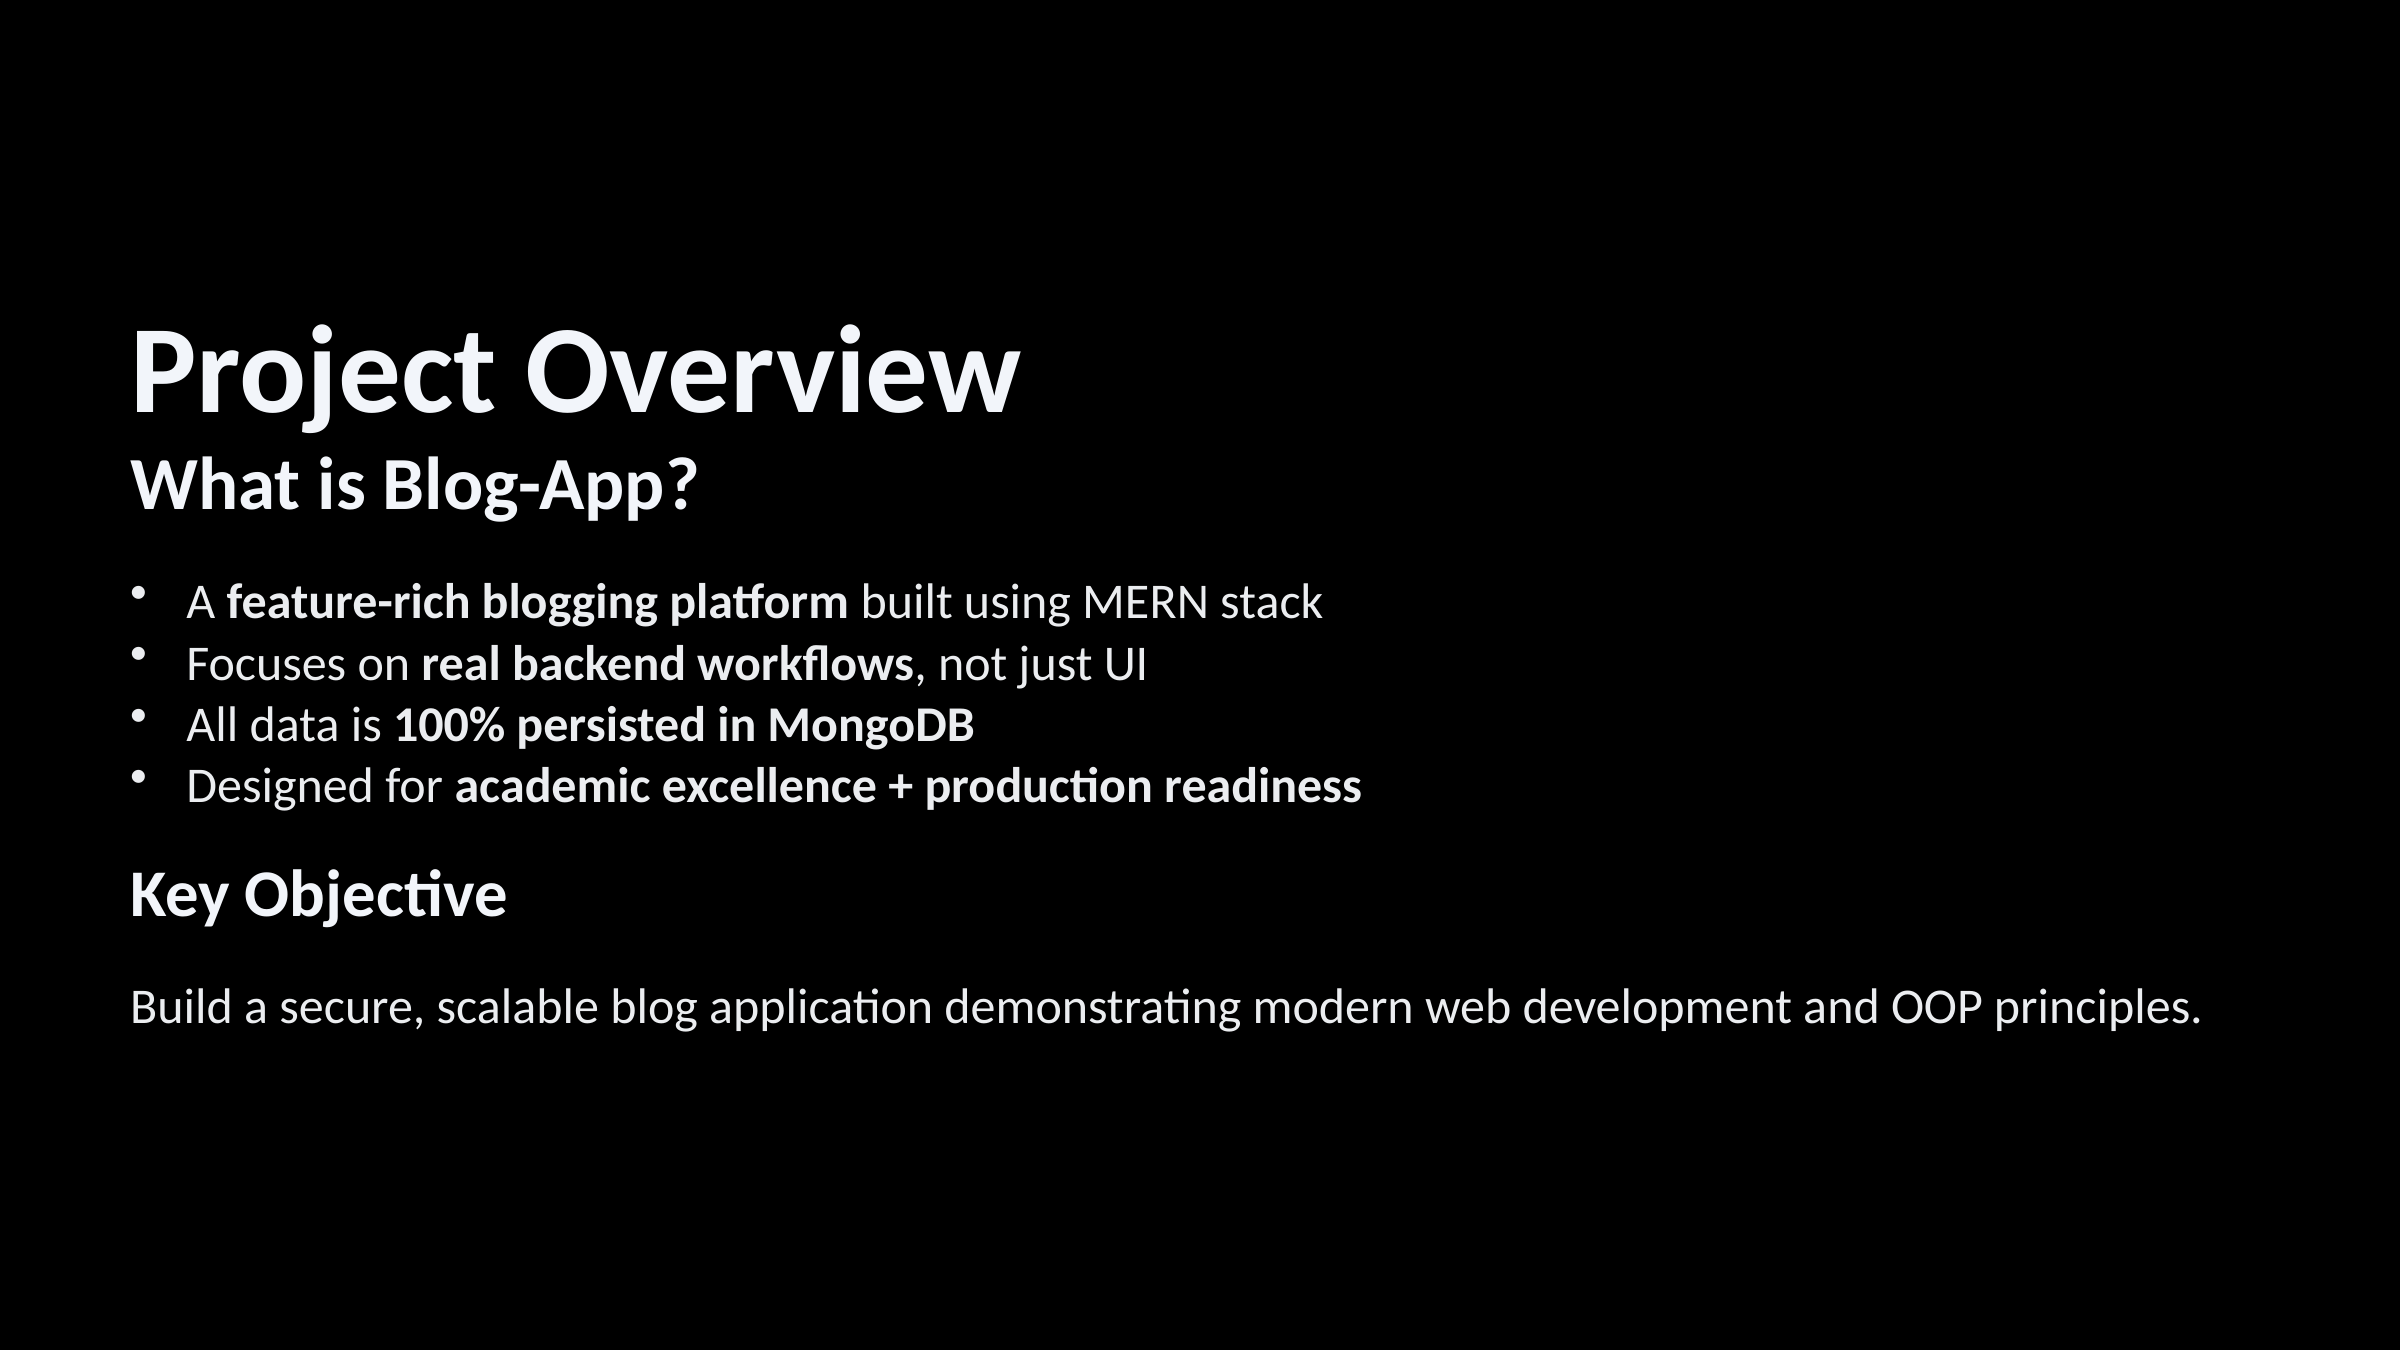

Project Overview
What is Blog-App?
A feature-rich blogging platform built using MERN stack
Focuses on real backend workflows, not just UI
All data is 100% persisted in MongoDB
Designed for academic excellence + production readiness
Key Objective
Build a secure, scalable blog application demonstrating modern web development and OOP principles.